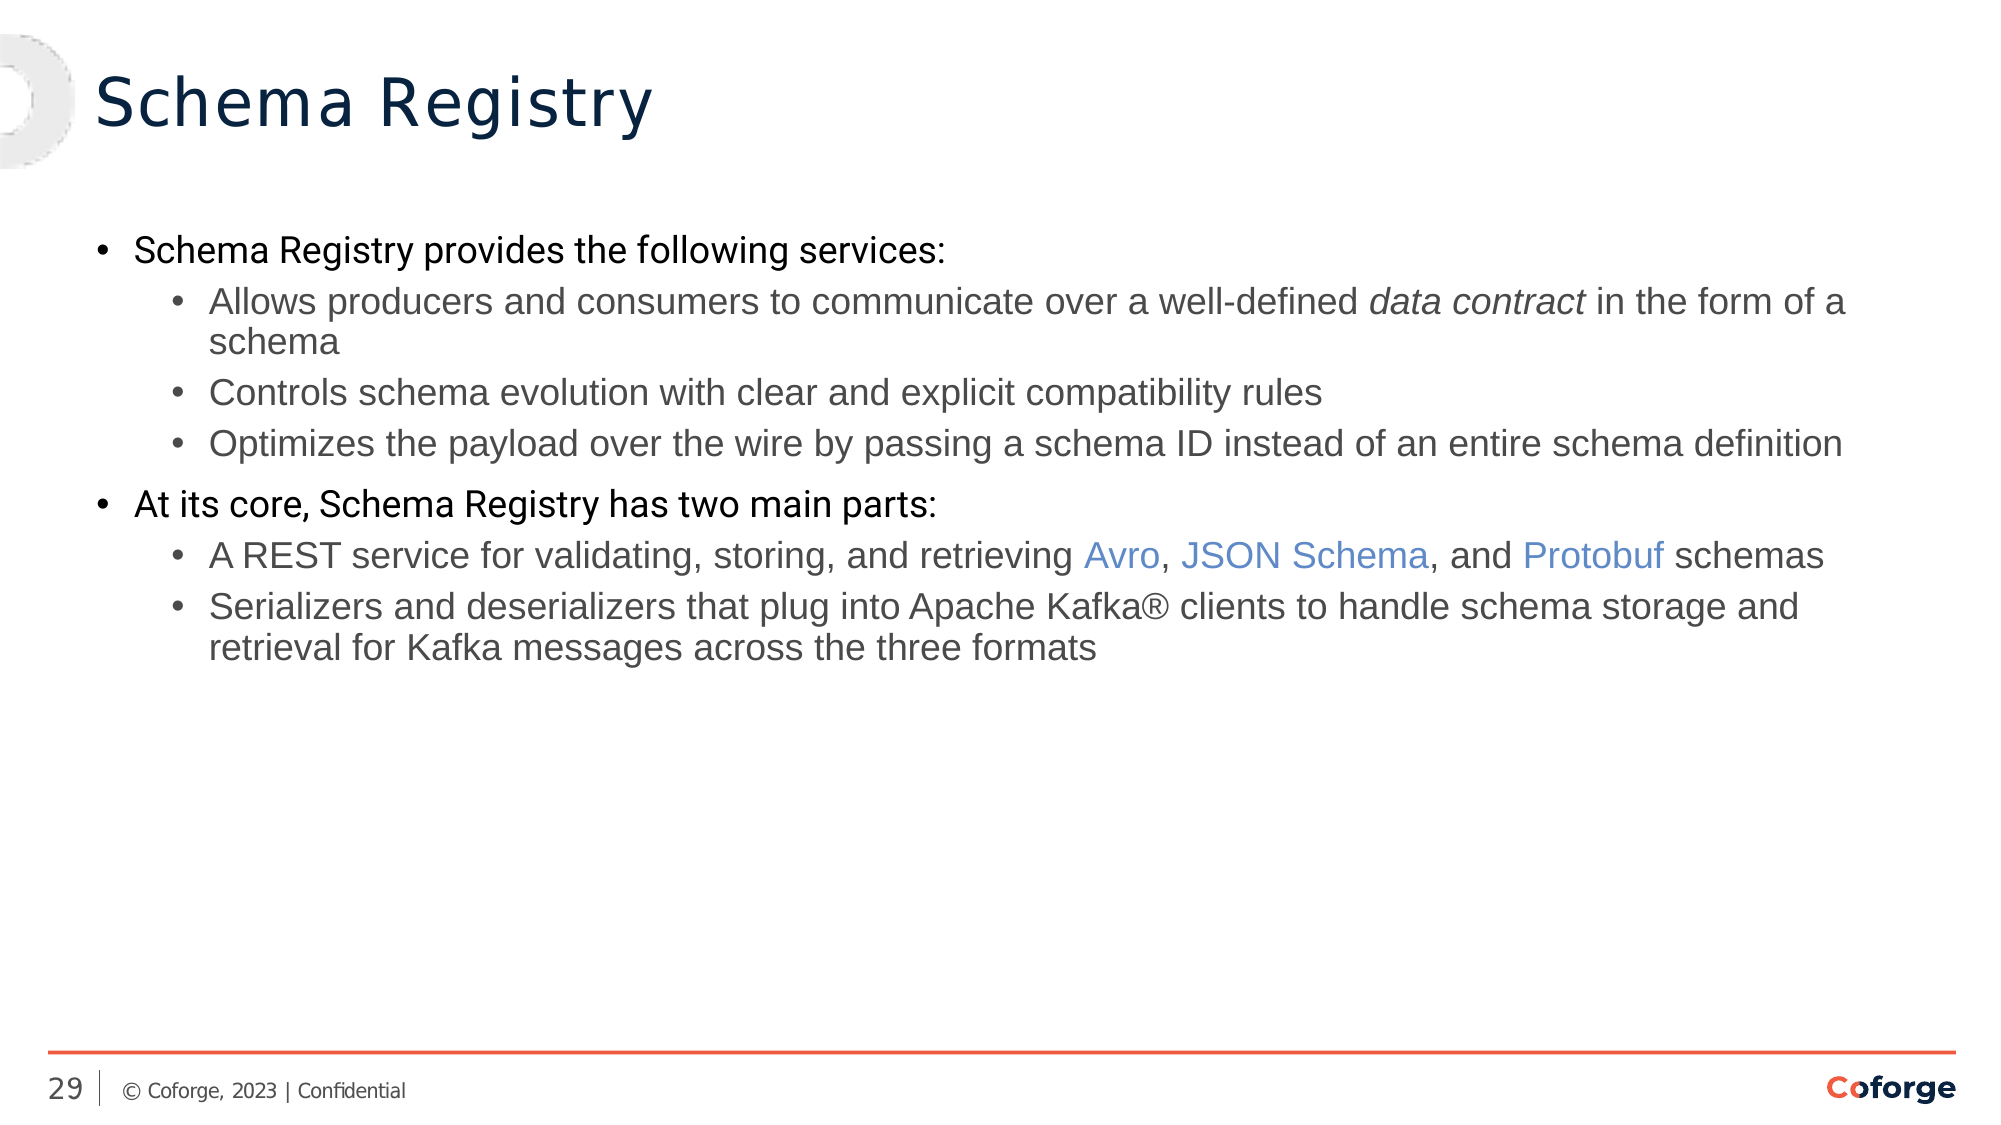

# Schema Registry
Schema Registry provides the following services:
Allows producers and consumers to communicate over a well-defined data contract in the form of a schema
Controls schema evolution with clear and explicit compatibility rules
Optimizes the payload over the wire by passing a schema ID instead of an entire schema definition
At its core, Schema Registry has two main parts:
A REST service for validating, storing, and retrieving Avro, JSON Schema, and Protobuf schemas
Serializers and deserializers that plug into Apache Kafka® clients to handle schema storage and retrieval for Kafka messages across the three formats